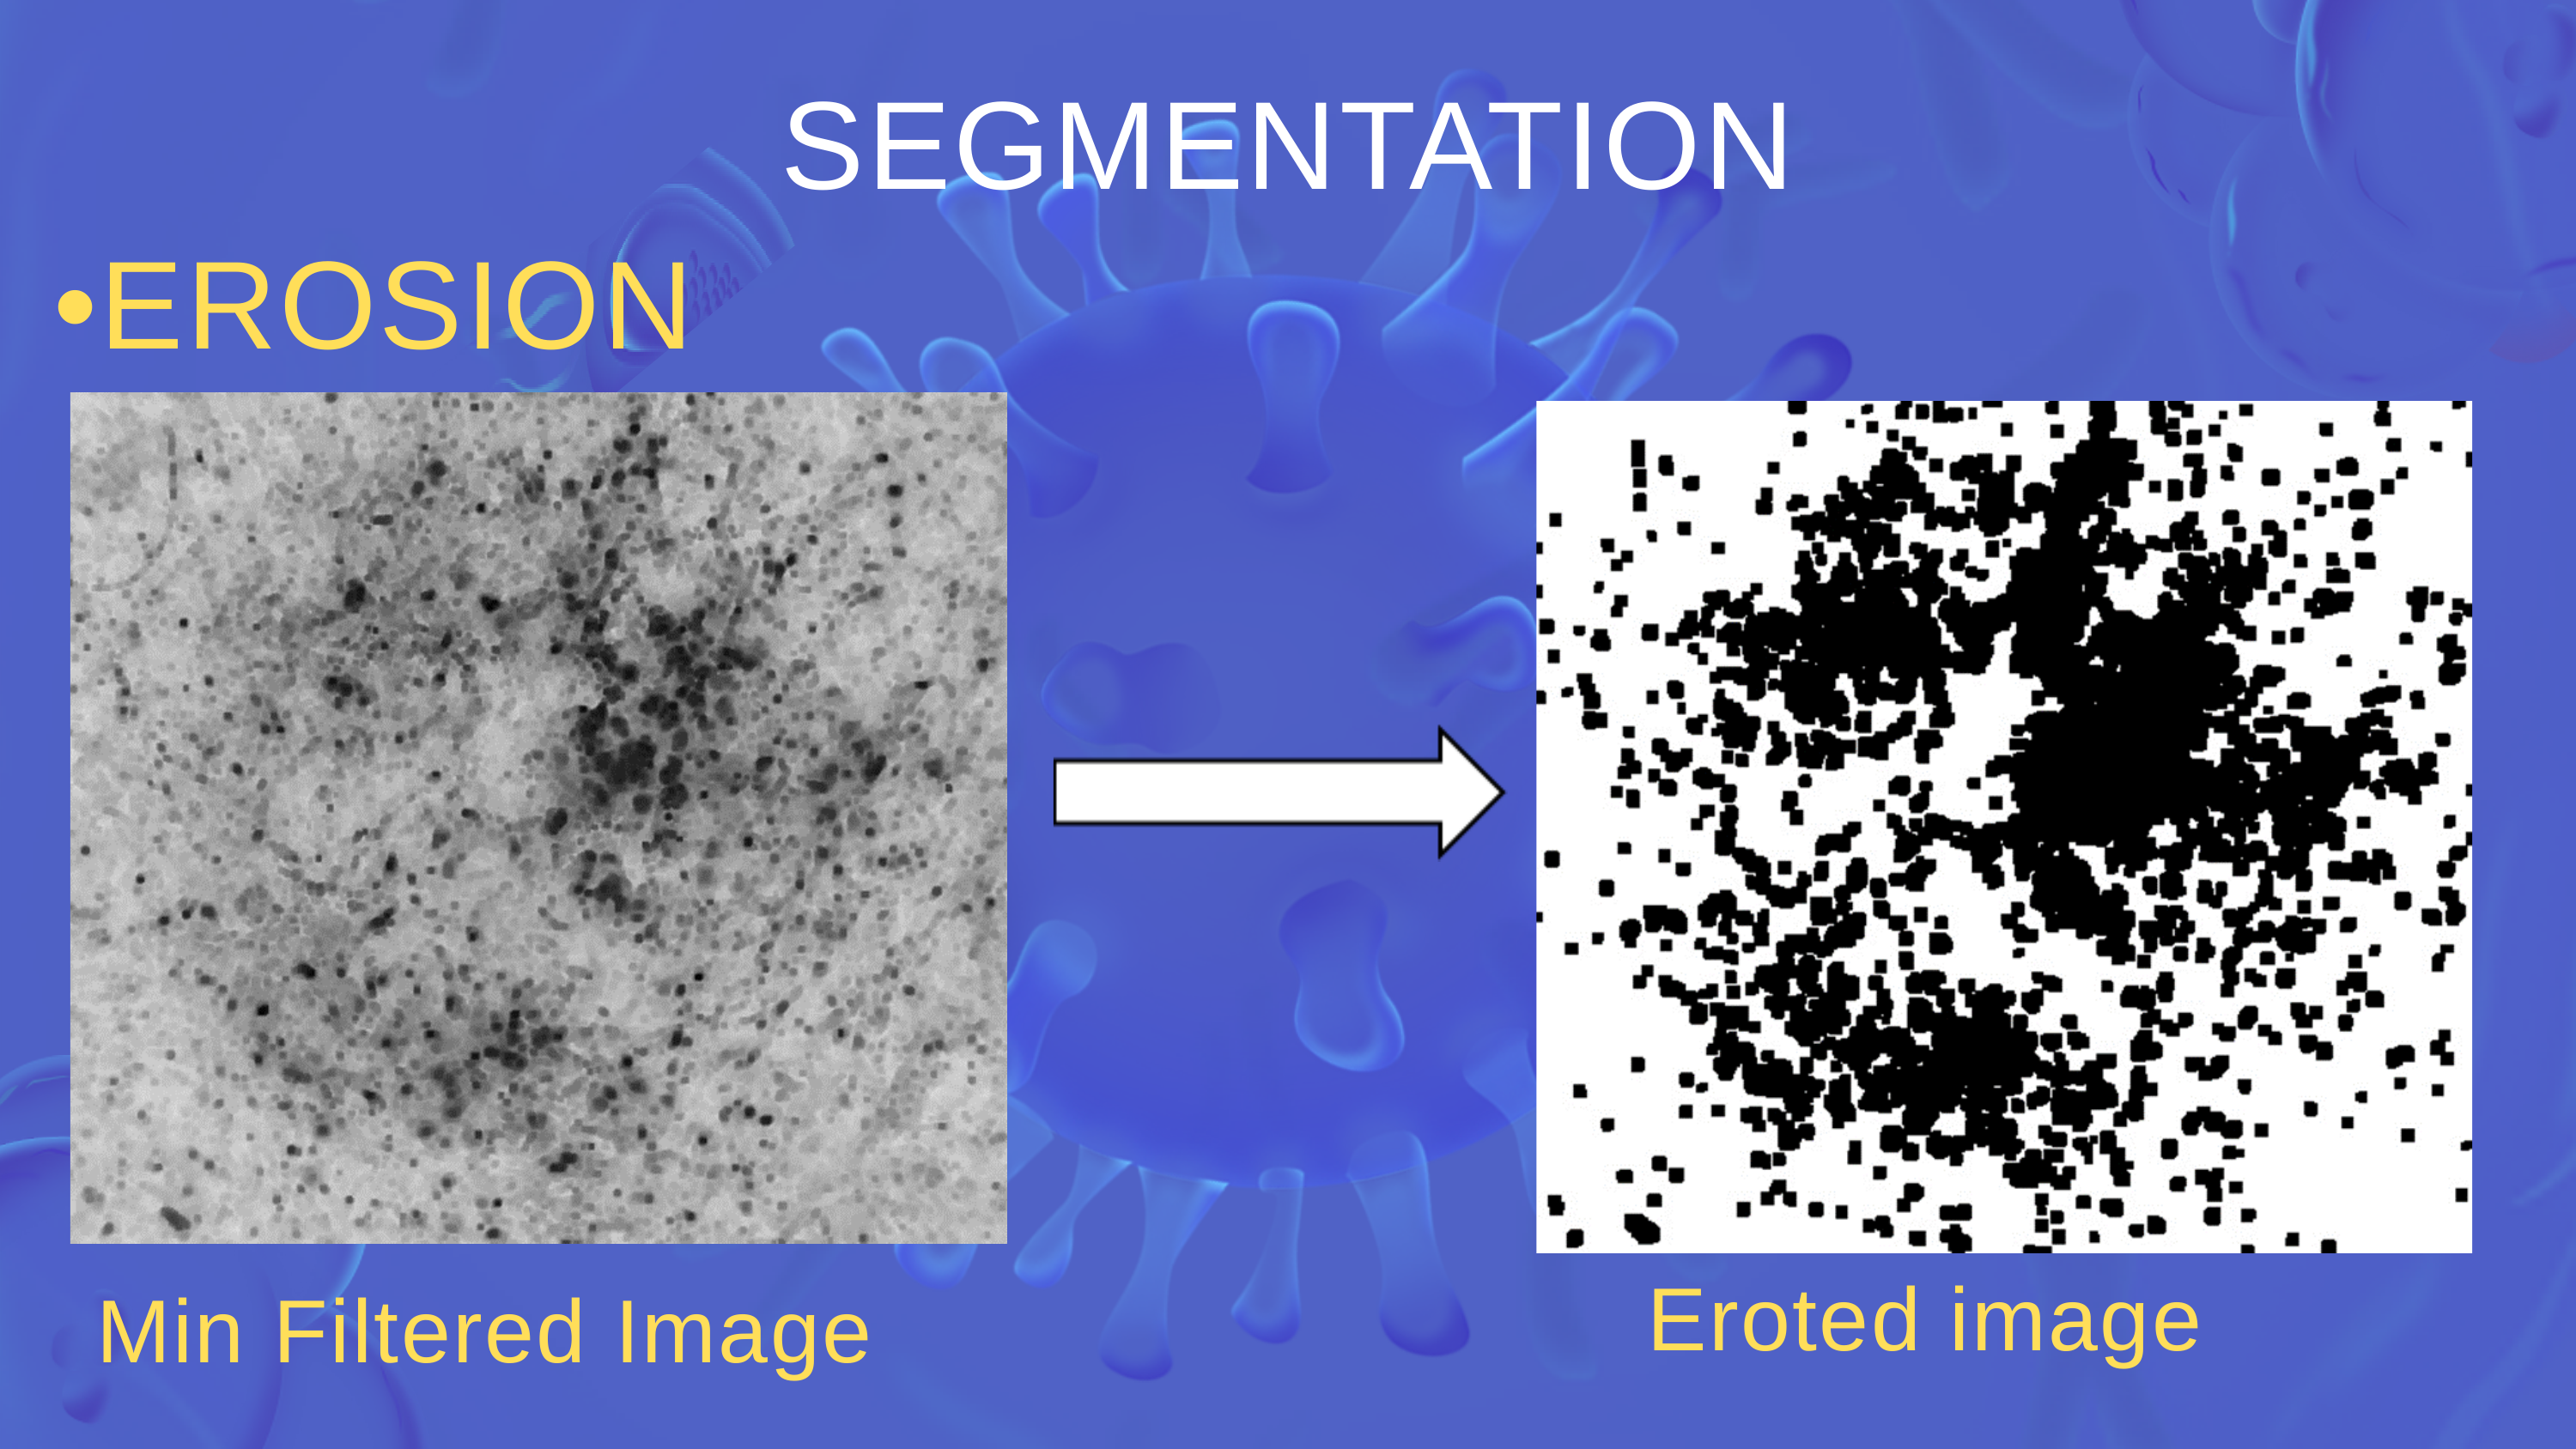

SEGMENTATION

•EROSION

Eroted image
Min Filtered Image